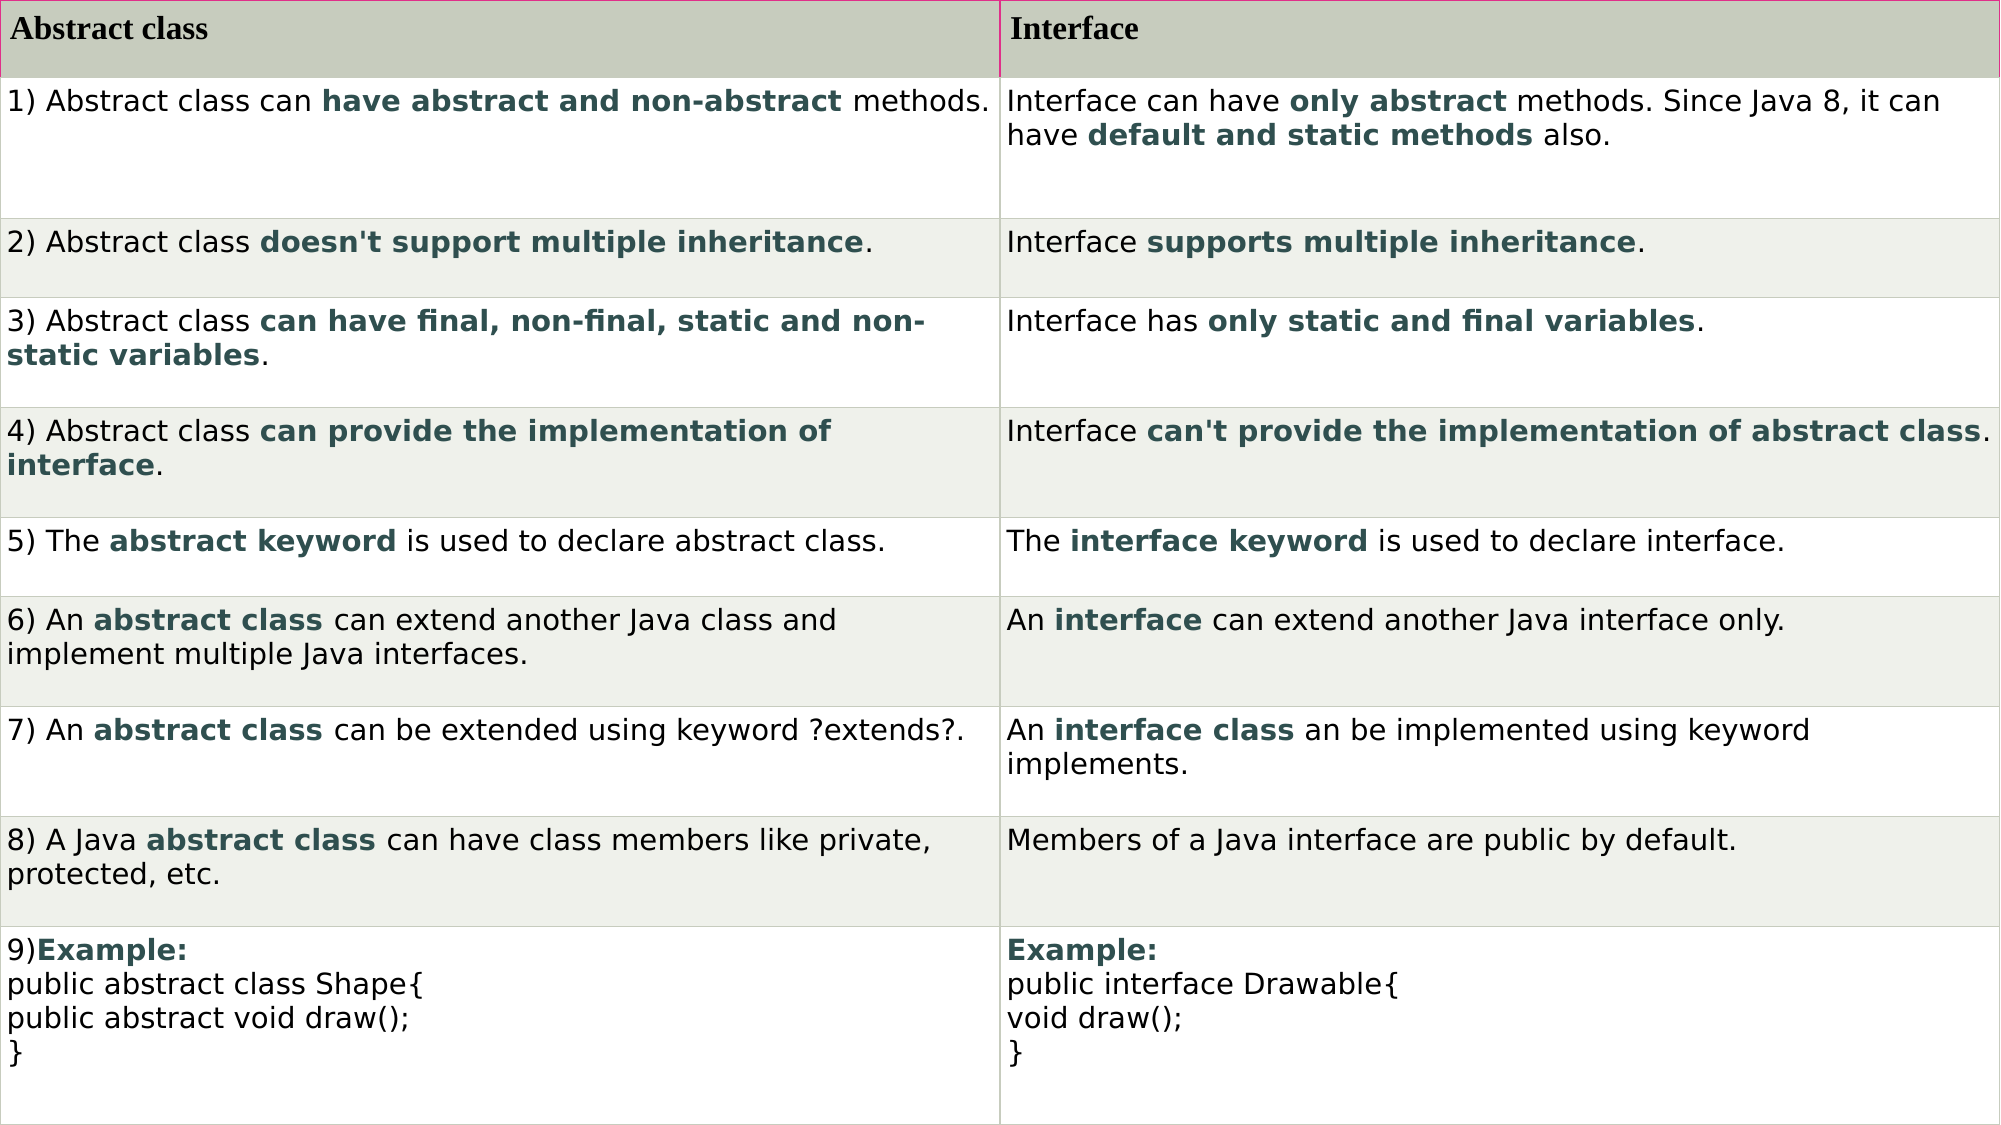

| Abstract class | Interface |
| --- | --- |
| 1) Abstract class can have abstract and non-abstract methods. | Interface can have only abstract methods. Since Java 8, it can have default and static methods also. |
| 2) Abstract class doesn't support multiple inheritance. | Interface supports multiple inheritance. |
| 3) Abstract class can have final, non-final, static and non-static variables. | Interface has only static and final variables. |
| 4) Abstract class can provide the implementation of interface. | Interface can't provide the implementation of abstract class. |
| 5) The abstract keyword is used to declare abstract class. | The interface keyword is used to declare interface. |
| 6) An abstract class can extend another Java class and implement multiple Java interfaces. | An interface can extend another Java interface only. |
| 7) An abstract class can be extended using keyword ?extends?. | An interface class an be implemented using keyword implements. |
| 8) A Java abstract class can have class members like private, protected, etc. | Members of a Java interface are public by default. |
| 9)Example: public abstract class Shape{ public abstract void draw(); } | Example: public interface Drawable{ void draw(); } |
# Difference between abstract class and interface